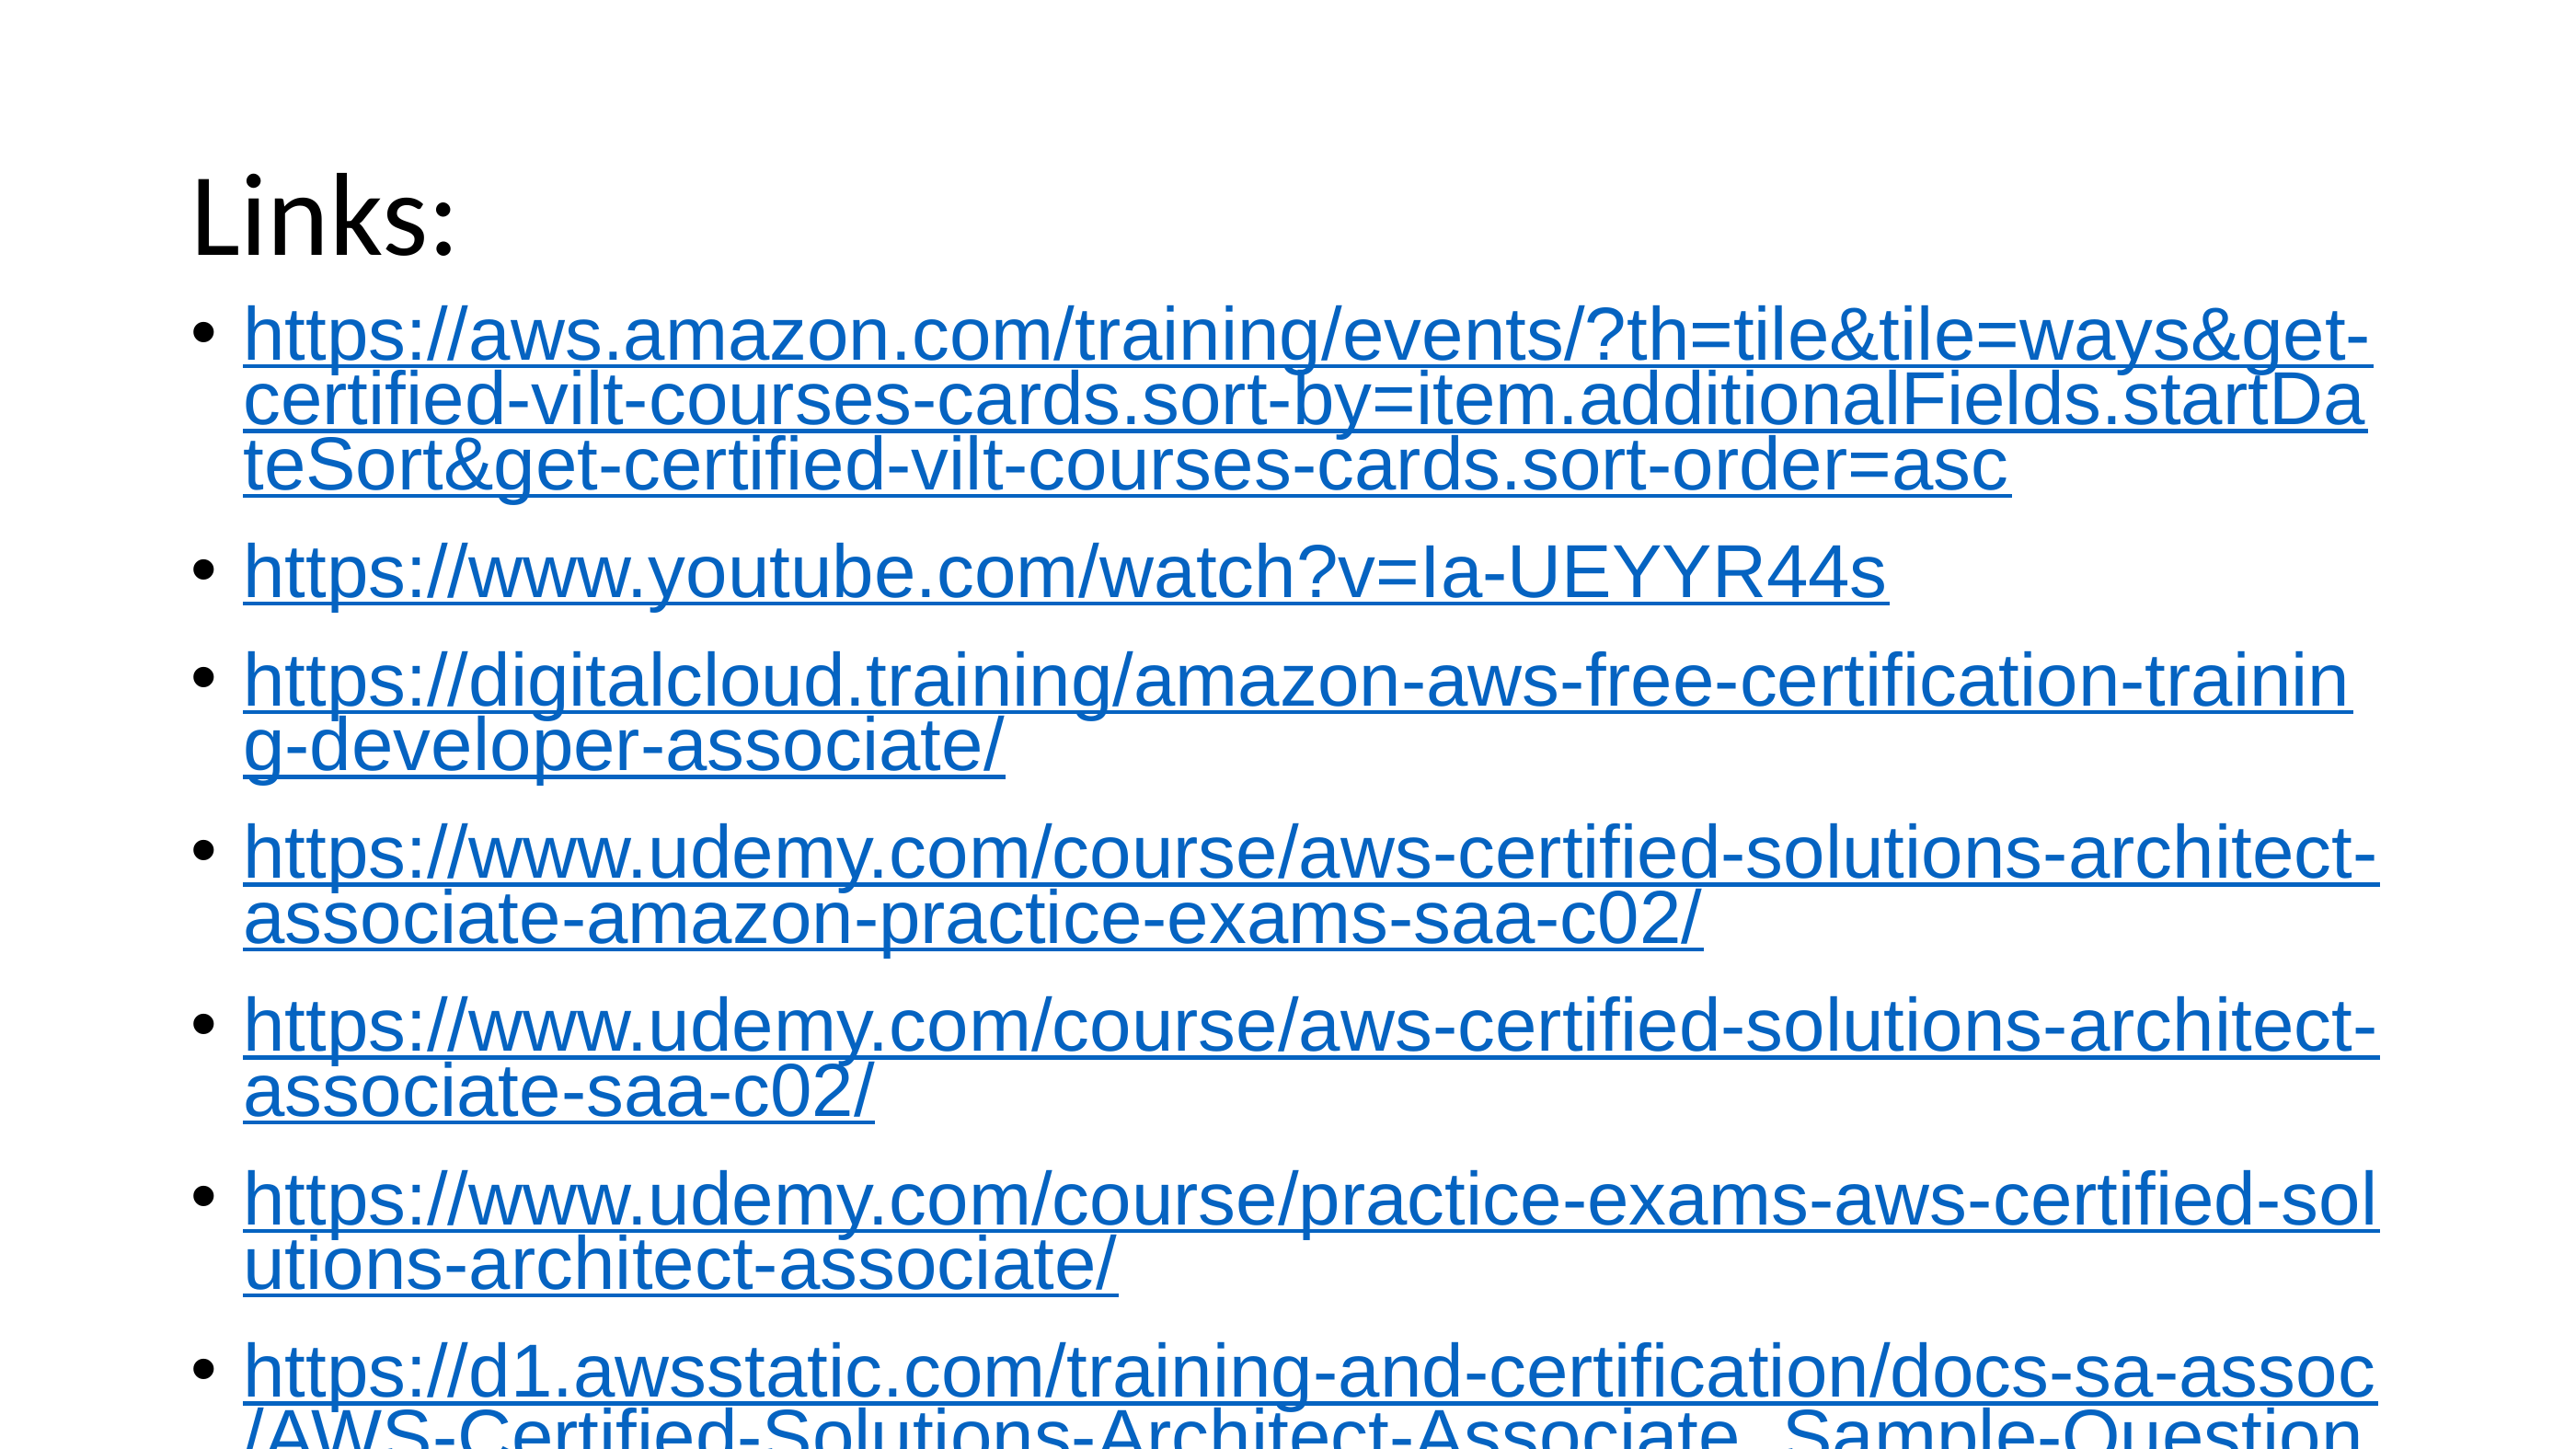

# Links:
https://aws.amazon.com/training/events/?th=tile&tile=ways&get-certified-vilt-courses-cards.sort-by=item.additionalFields.startDateSort&get-certified-vilt-courses-cards.sort-order=asc
https://www.youtube.com/watch?v=Ia-UEYYR44s
https://digitalcloud.training/amazon-aws-free-certification-training-developer-associate/
https://www.udemy.com/course/aws-certified-solutions-architect-associate-amazon-practice-exams-saa-c02/
https://www.udemy.com/course/aws-certified-solutions-architect-associate-saa-c02/
https://www.udemy.com/course/practice-exams-aws-certified-solutions-architect-associate/
https://d1.awsstatic.com/training-and-certification/docs-sa-assoc/AWS-Certified-Solutions-Architect-Associate_Sample-Questions.pdf